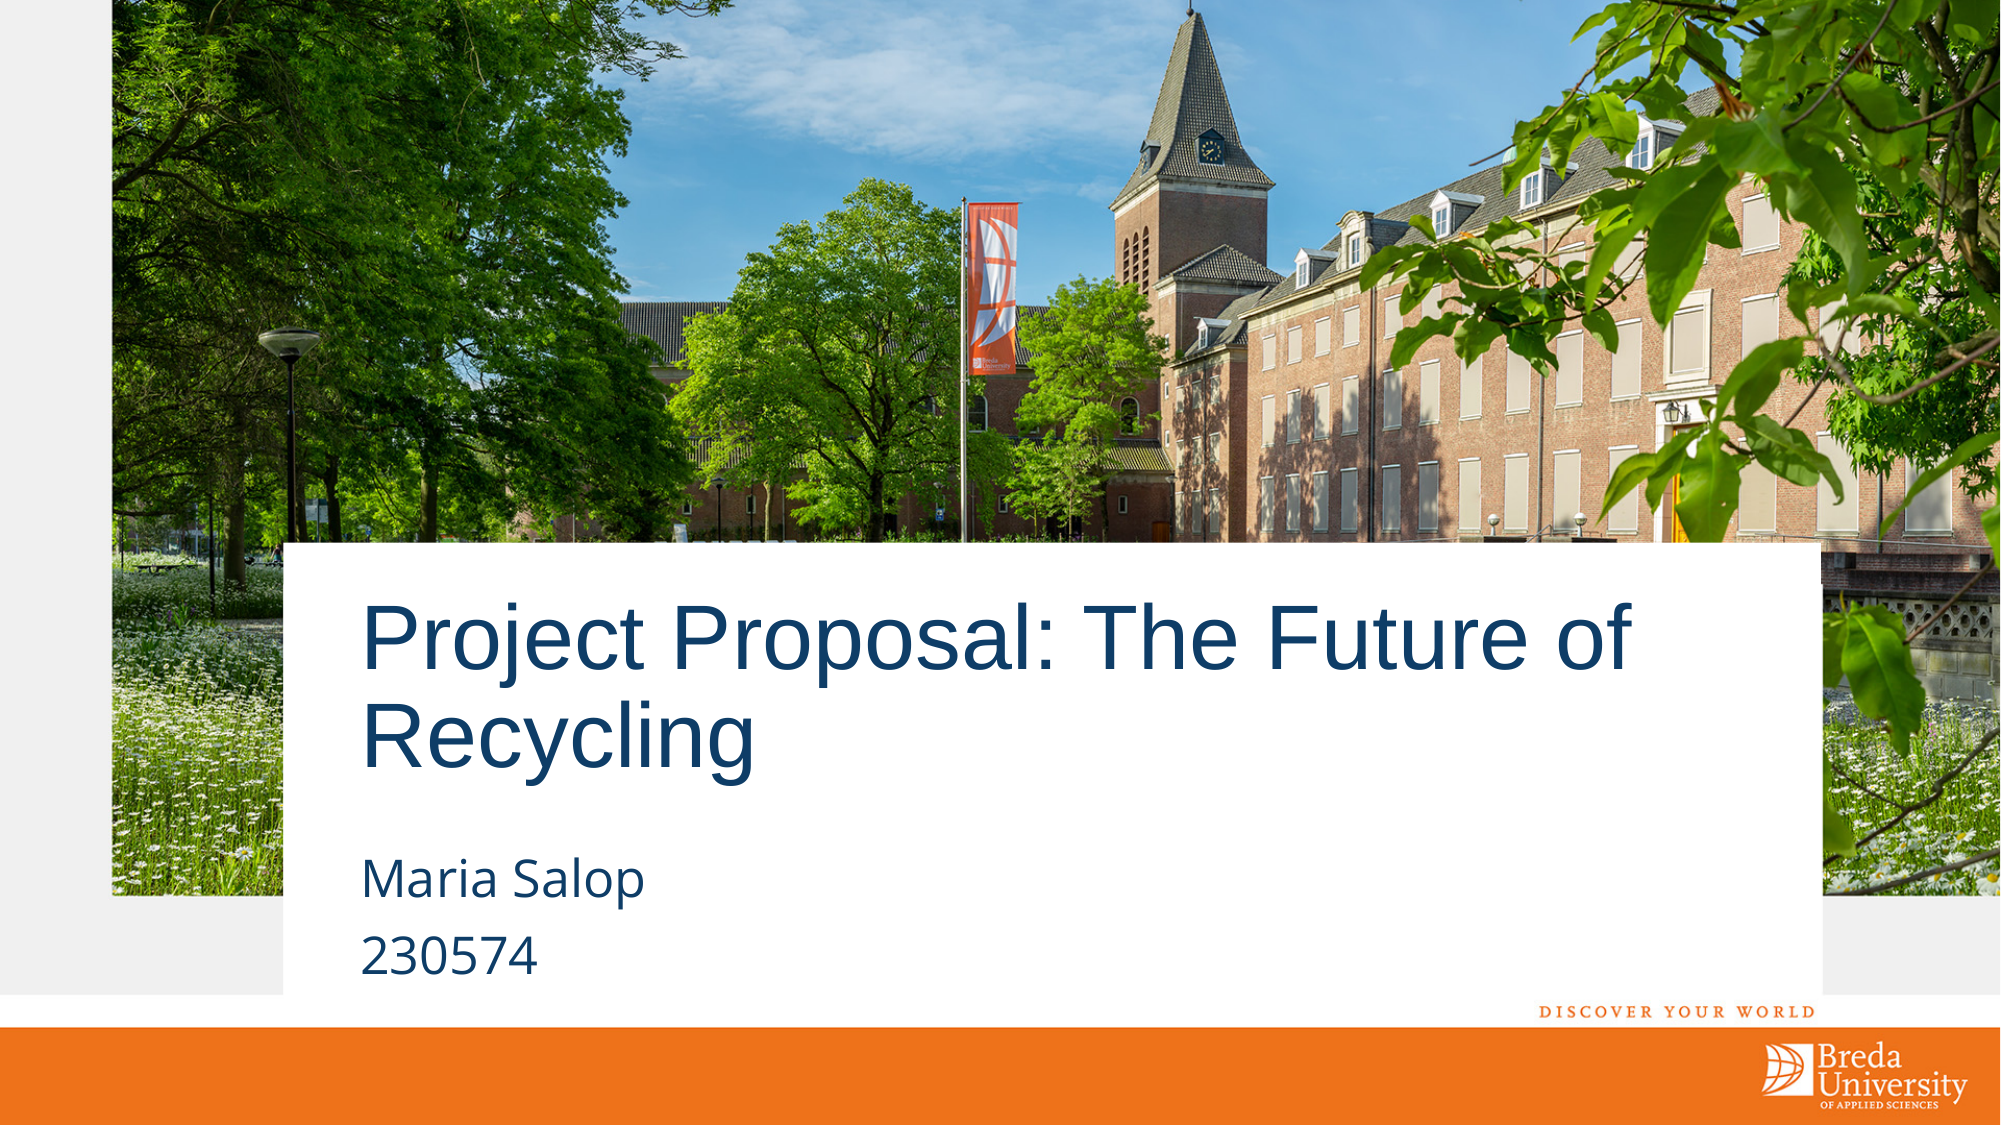

# Project Proposal: The Future of Recycling
Maria Salop
230574